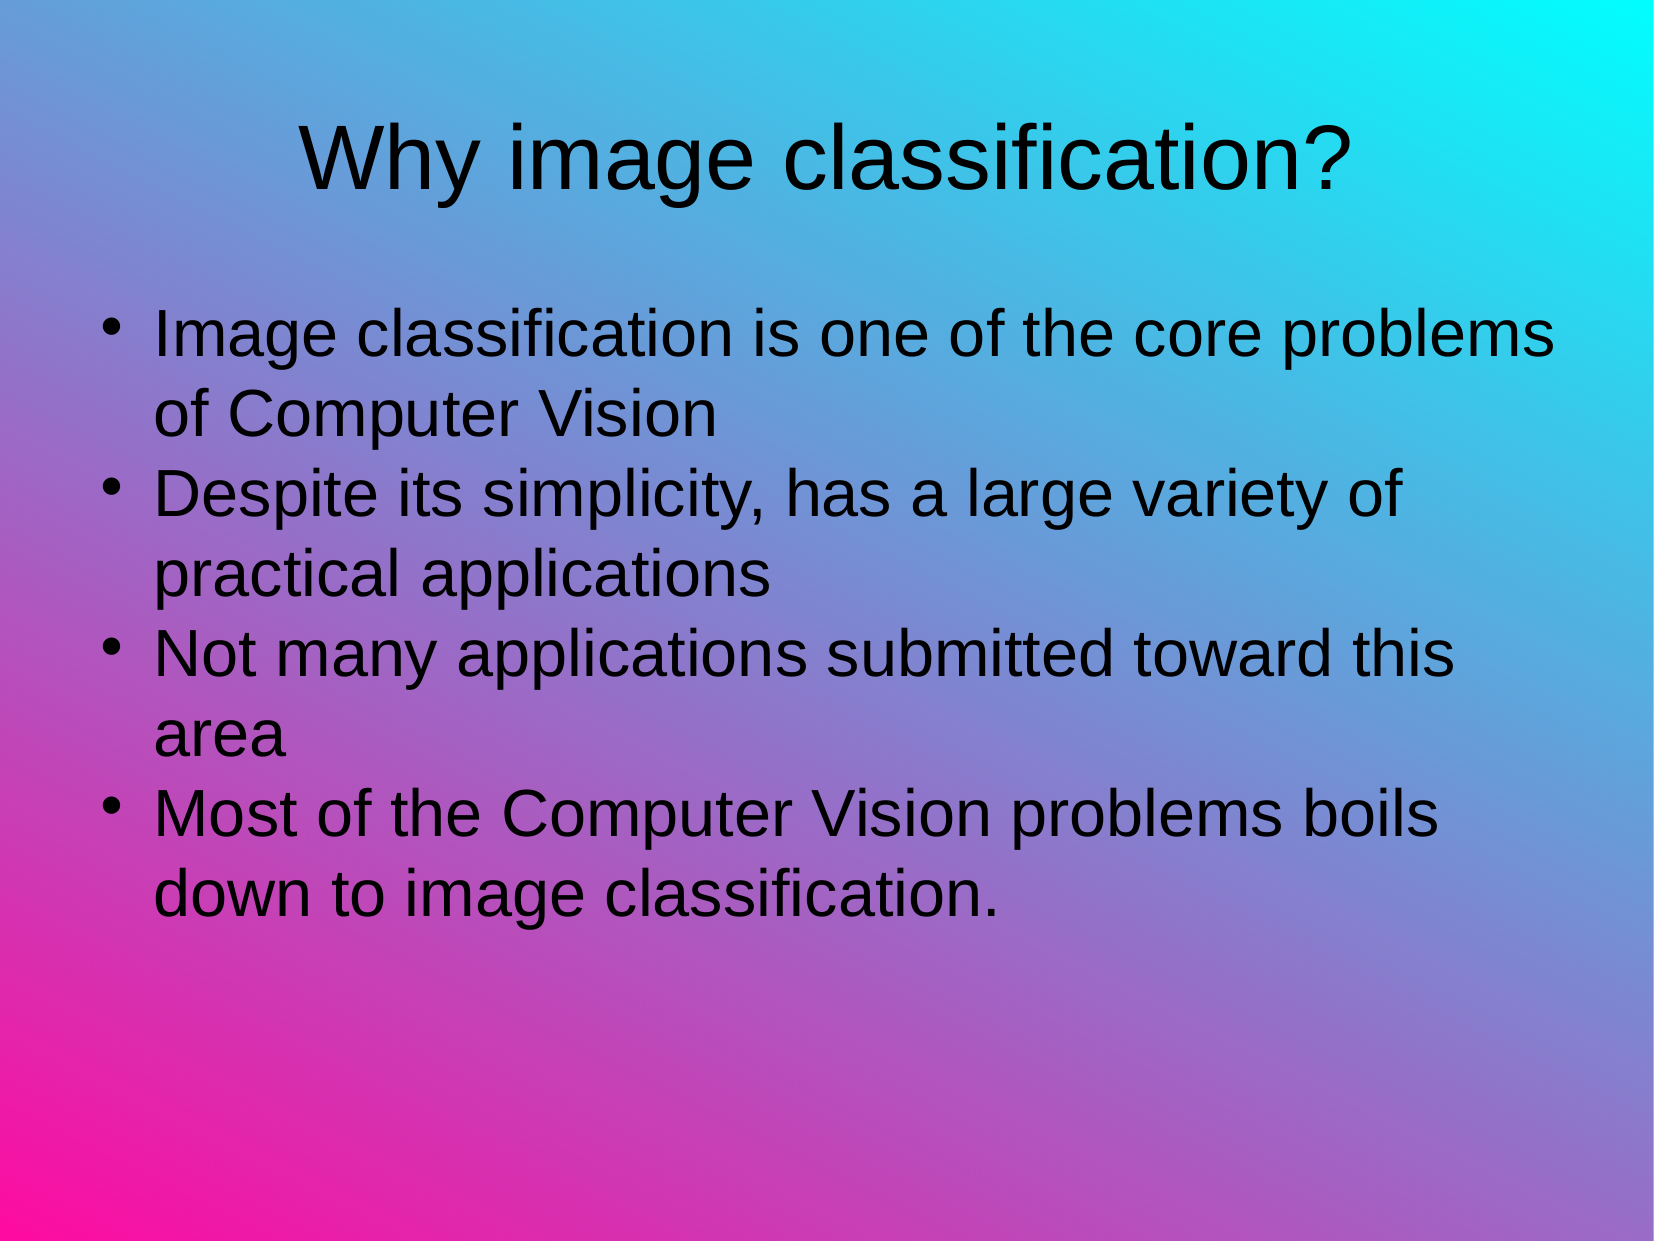

Why image classification?
Image classification is one of the core problems of Computer Vision
Despite its simplicity, has a large variety of practical applications
Not many applications submitted toward this area
Most of the Computer Vision problems boils down to image classification.